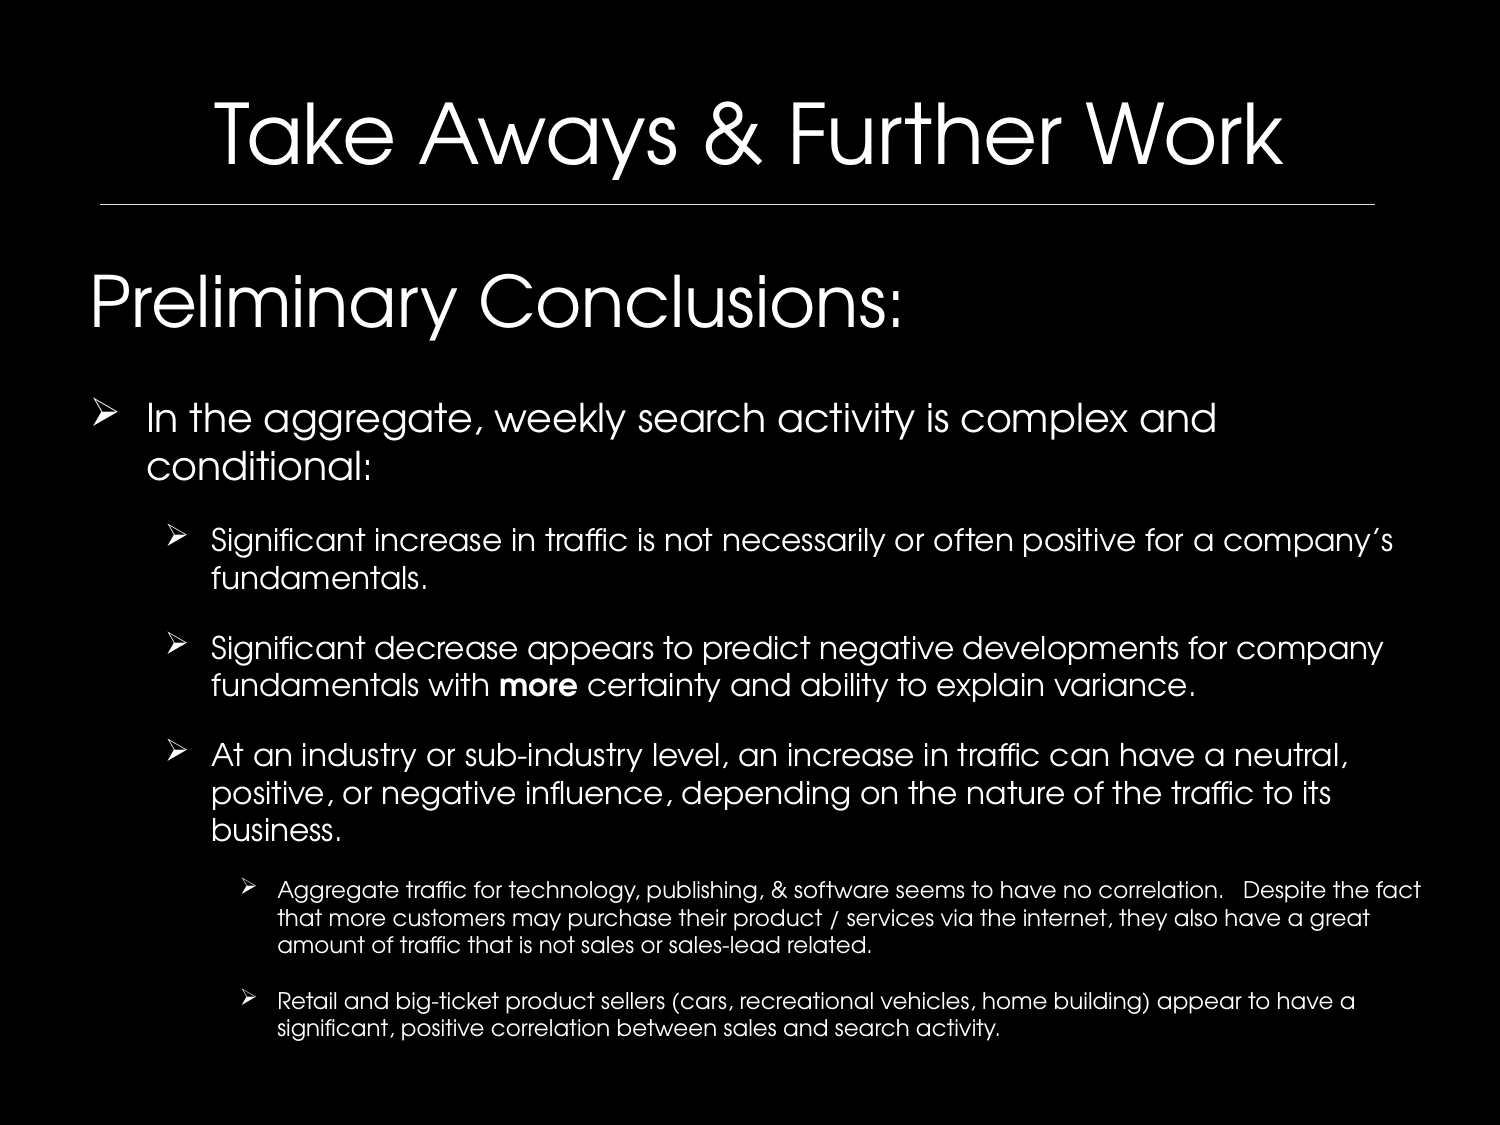

# Take Aways & Further Work
Preliminary Conclusions:

In the aggregate, weekly search activity is complex and conditional:

Significant increase in traffic is not necessarily or often positive for a company’s fundamentals.

Significant decrease appears to predict negative developments for company fundamentals with more certainty and ability to explain variance.

At an industry or sub-industry level, an increase in traffic can have a neutral, positive, or negative influence, depending on the nature of the traffic to its business.

Aggregate traffic for technology, publishing, & software seems to have no correlation.   Despite the fact that more customers may purchase their product / services via the internet, they also have a great amount of traffic that is not sales or sales-lead related.

Retail and big-ticket product sellers (cars, recreational vehicles, home building) appear to have a significant, positive correlation between sales and search activity.